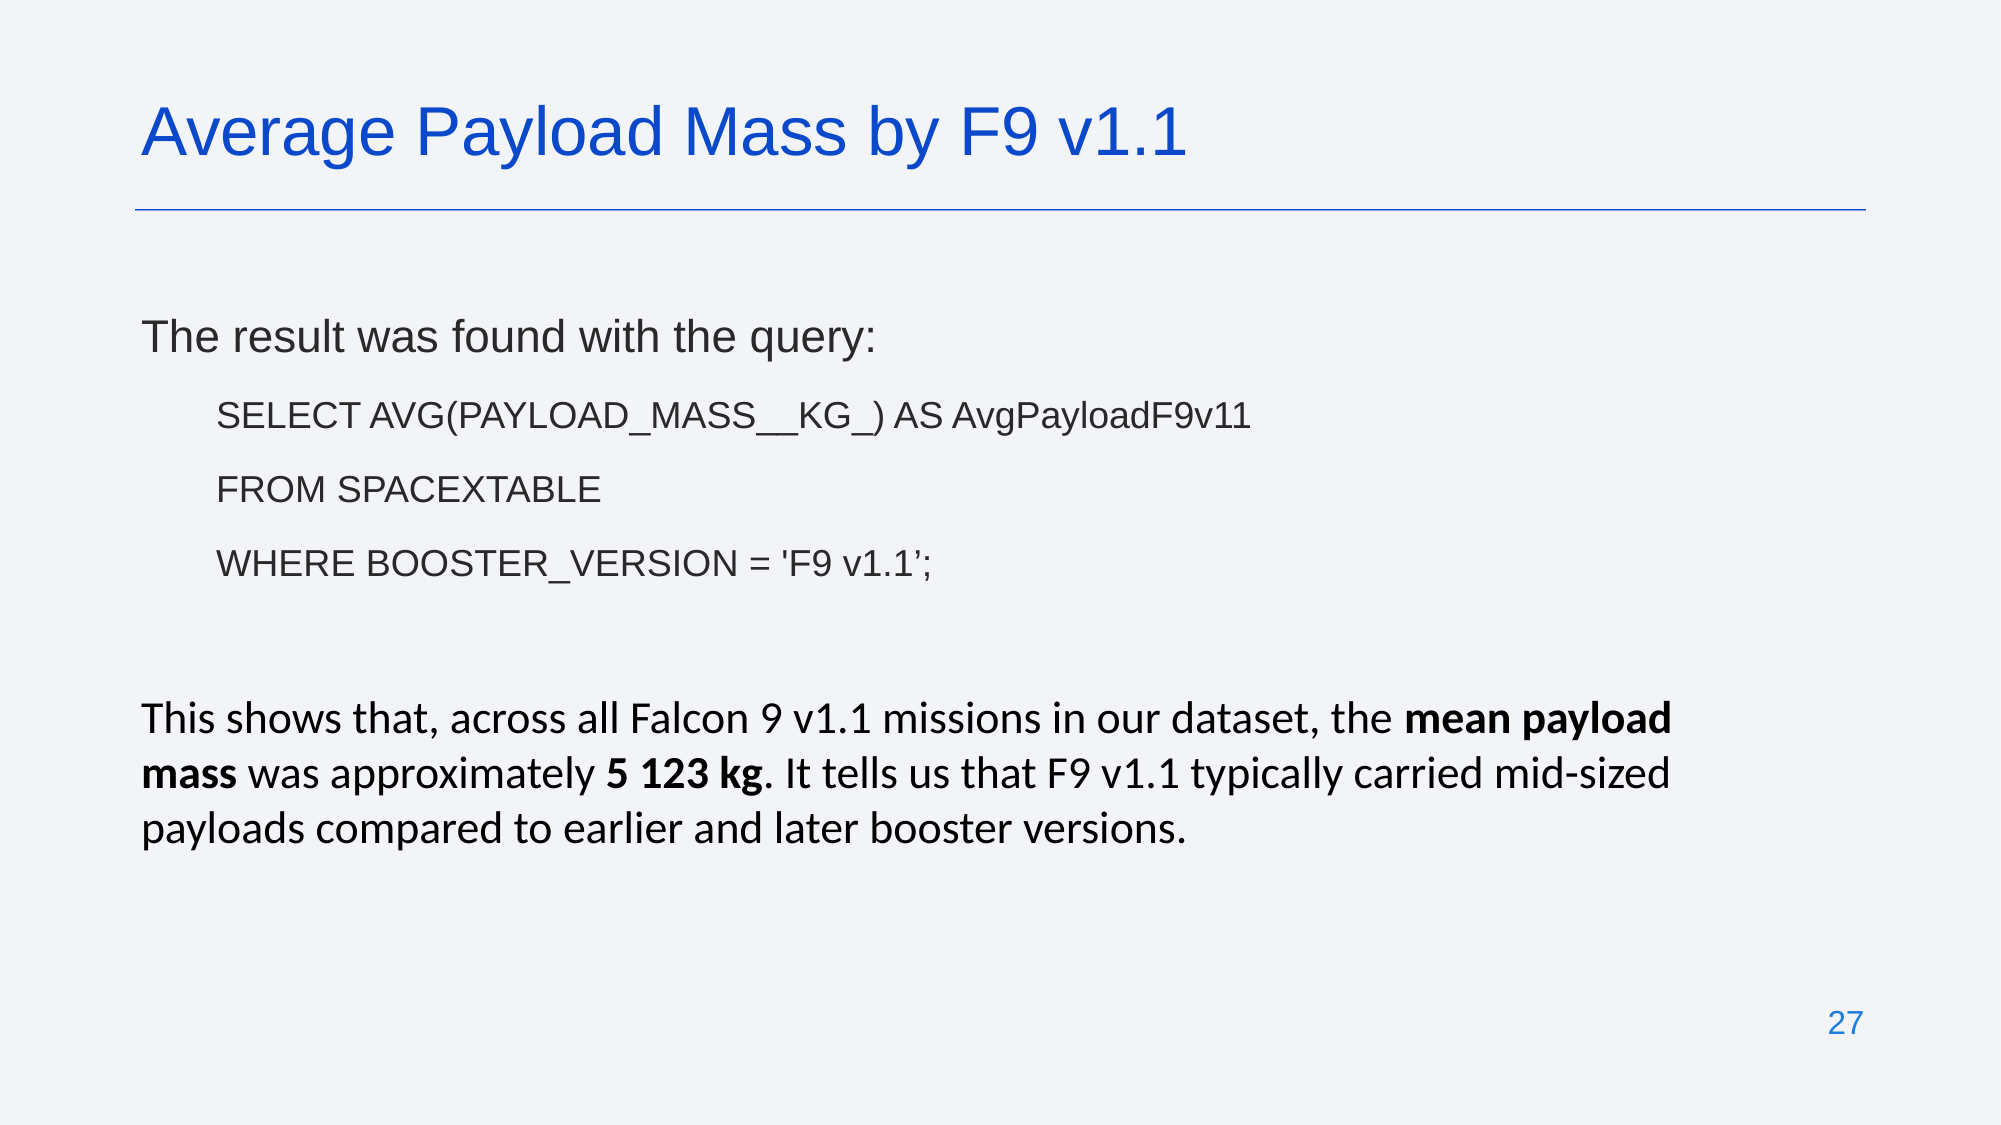

Average Payload Mass by F9 v1.1
The result was found with the query:
SELECT AVG(PAYLOAD_MASS__KG_) AS AvgPayloadF9v11
FROM SPACEXTABLE
WHERE BOOSTER_VERSION = 'F9 v1.1’;

This shows that, across all Falcon 9 v1.1 missions in our dataset, the mean payload mass was approximately 5 123 kg. It tells us that F9 v1.1 typically carried mid-sized payloads compared to earlier and later booster versions.
27